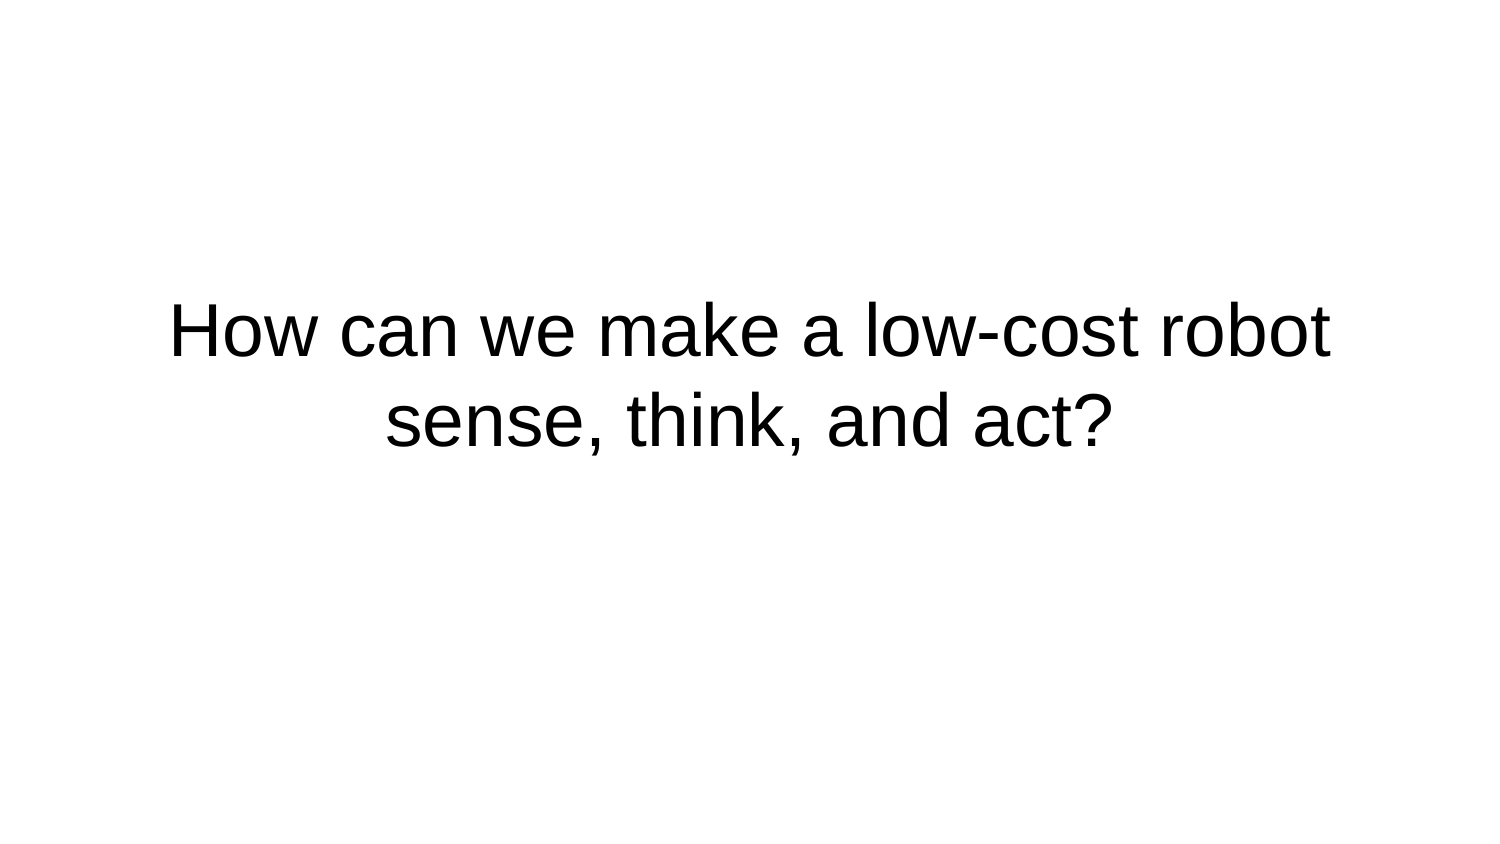

# How can we make a low-cost robot sense, think, and act?